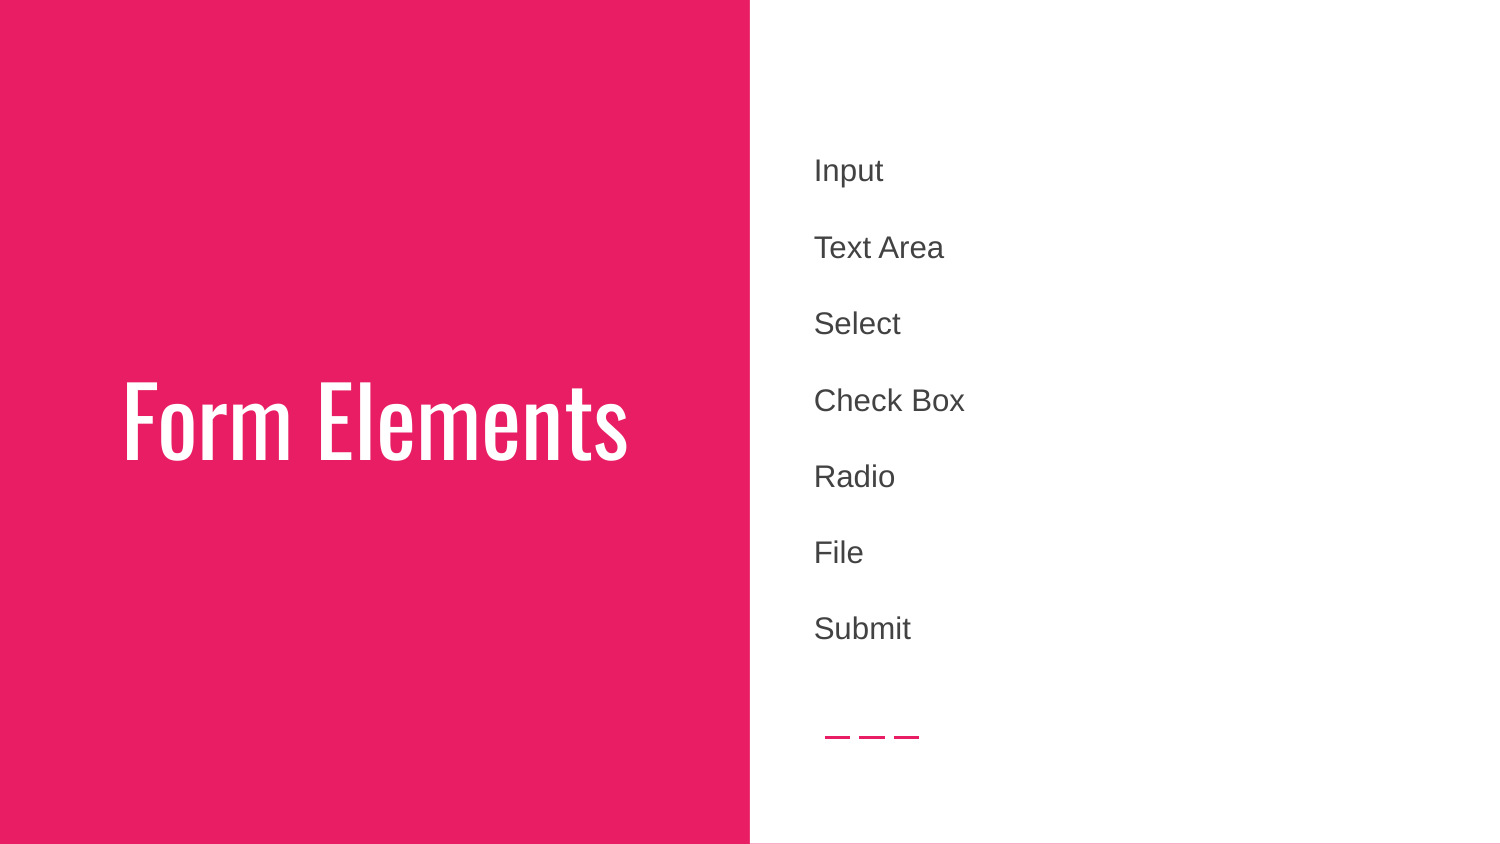

Input
Text Area
Select
Check Box
Radio
File
Submit

# Form Elements